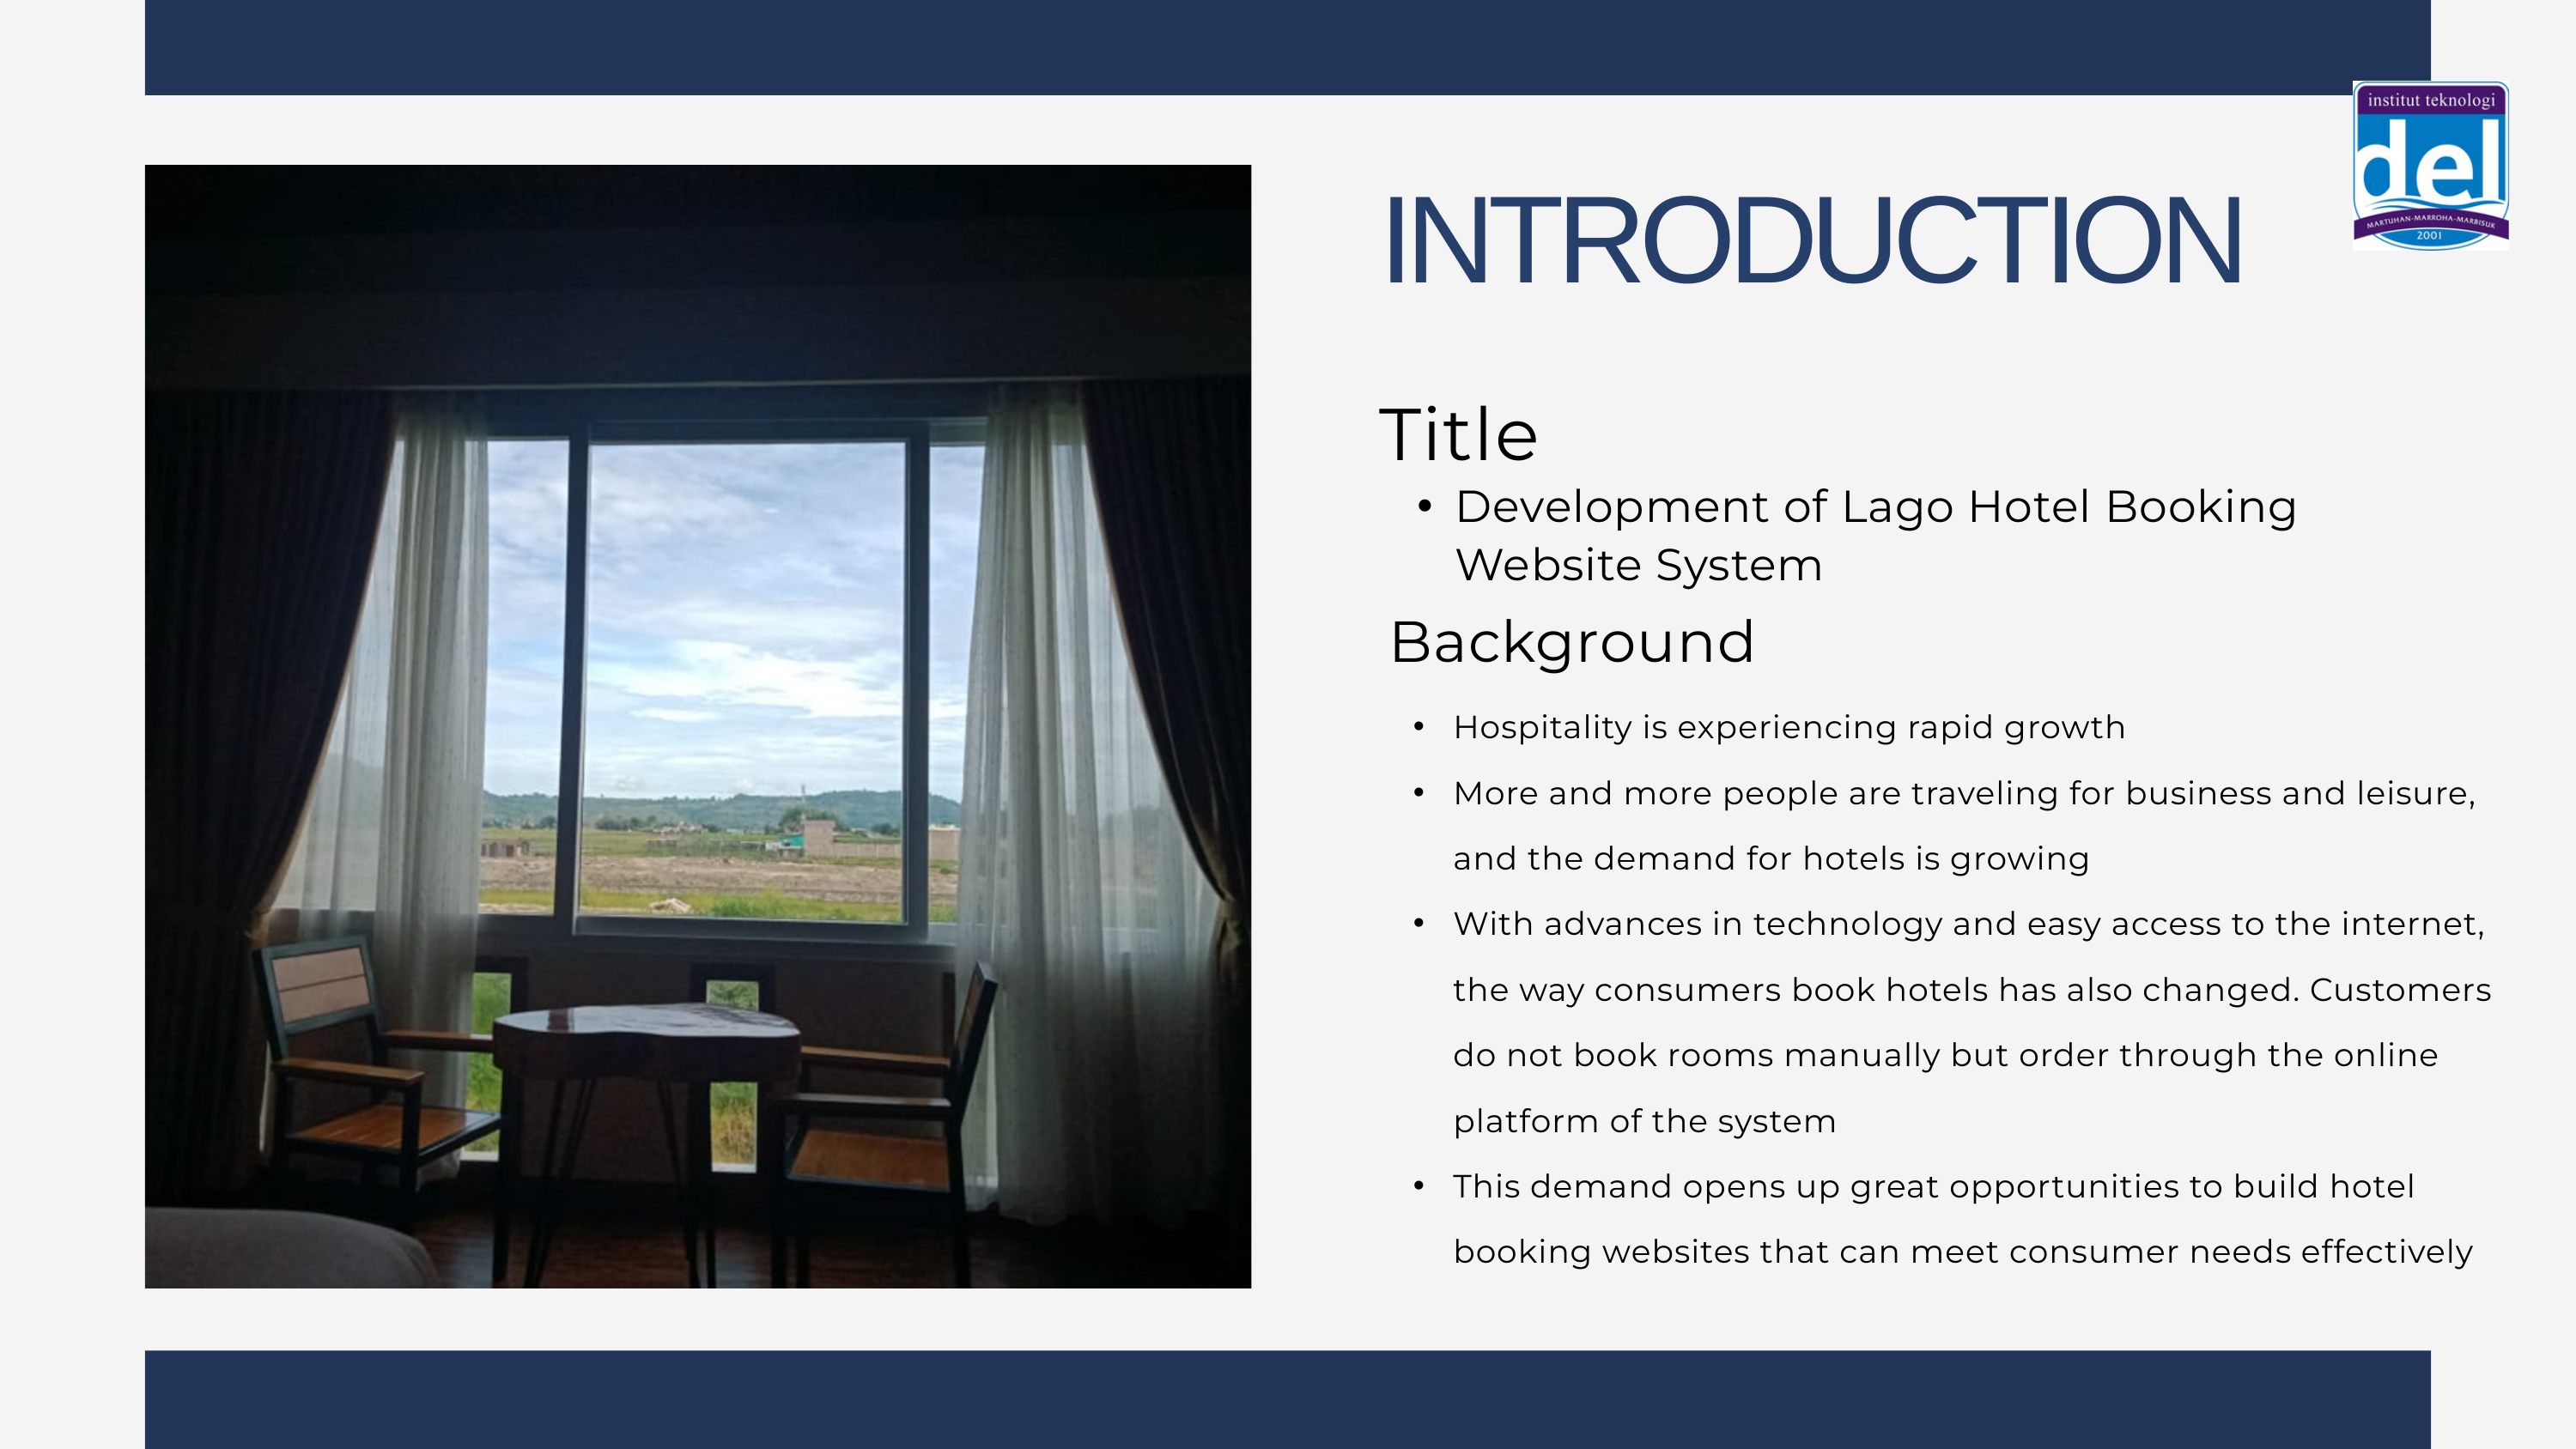

INTRODUCTION
Title
Development of Lago Hotel Booking Website System
Background
Hospitality is experiencing rapid growth
More and more people are traveling for business and leisure, and the demand for hotels is growing
With advances in technology and easy access to the internet, the way consumers book hotels has also changed. Customers do not book rooms manually but order through the online platform of the system
This demand opens up great opportunities to build hotel booking websites that can meet consumer needs effectively